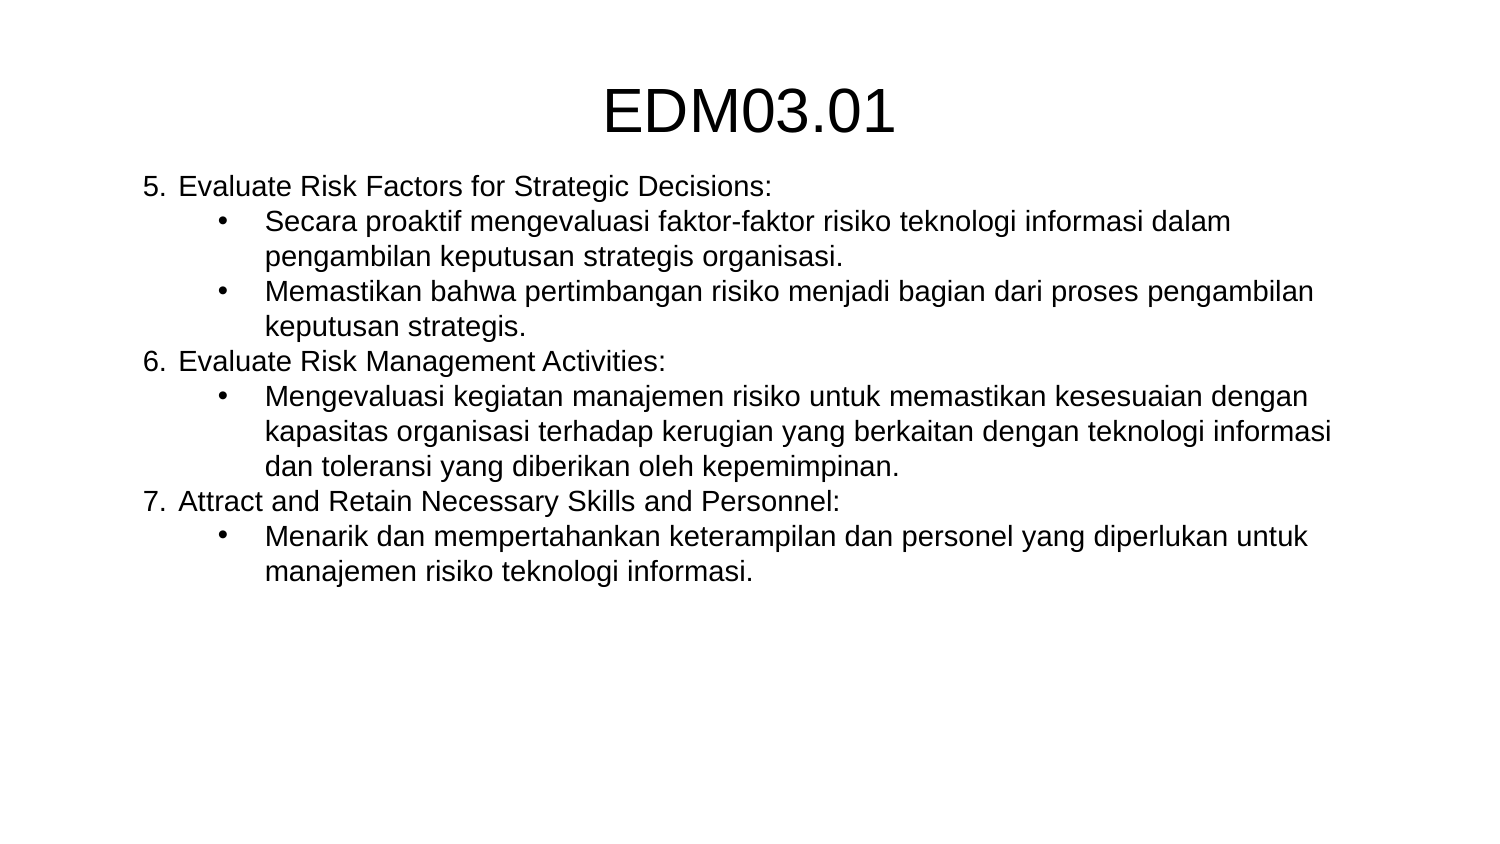

# EDM03.01
Evaluate Risk Factors for Strategic Decisions:
Secara proaktif mengevaluasi faktor-faktor risiko teknologi informasi dalam pengambilan keputusan strategis organisasi.
Memastikan bahwa pertimbangan risiko menjadi bagian dari proses pengambilan keputusan strategis.
Evaluate Risk Management Activities:
Mengevaluasi kegiatan manajemen risiko untuk memastikan kesesuaian dengan kapasitas organisasi terhadap kerugian yang berkaitan dengan teknologi informasi dan toleransi yang diberikan oleh kepemimpinan.
Attract and Retain Necessary Skills and Personnel:
Menarik dan mempertahankan keterampilan dan personel yang diperlukan untuk manajemen risiko teknologi informasi.